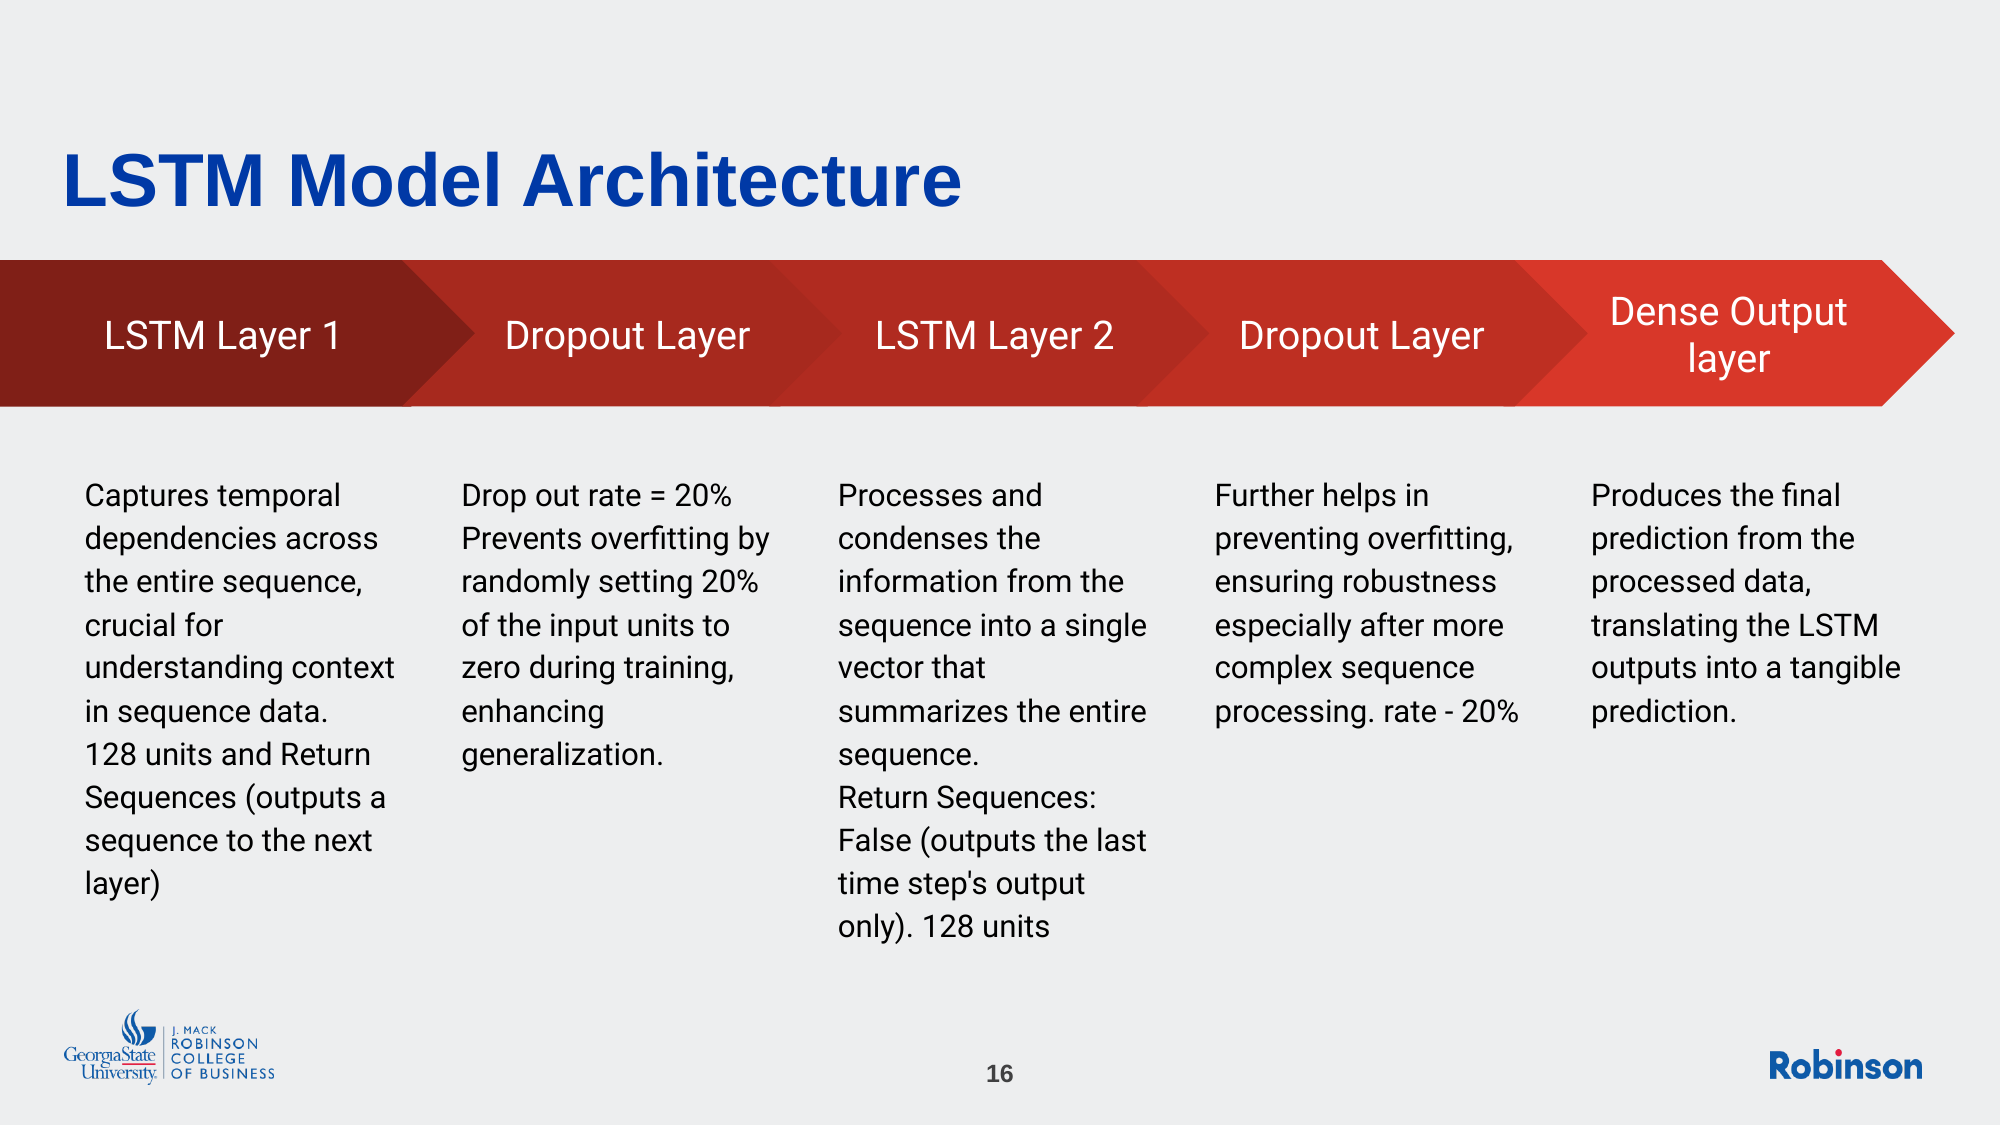

# LSTM Model Architecture
Dropout Layer
Drop out rate = 20%
Prevents overfitting by randomly setting 20% of the input units to zero during training, enhancing generalization.
LSTM Layer 2
Processes and condenses the information from the sequence into a single vector that summarizes the entire sequence.
Return Sequences: False (outputs the last time step's output only). 128 units
Dropout Layer
Further helps in preventing overfitting, ensuring robustness especially after more complex sequence processing. rate - 20%
Dense Output layer
Produces the final prediction from the processed data, translating the LSTM outputs into a tangible prediction.
LSTM Layer 1
Captures temporal dependencies across the entire sequence, crucial for understanding context in sequence data.
128 units and Return Sequences (outputs a sequence to the next layer)
16